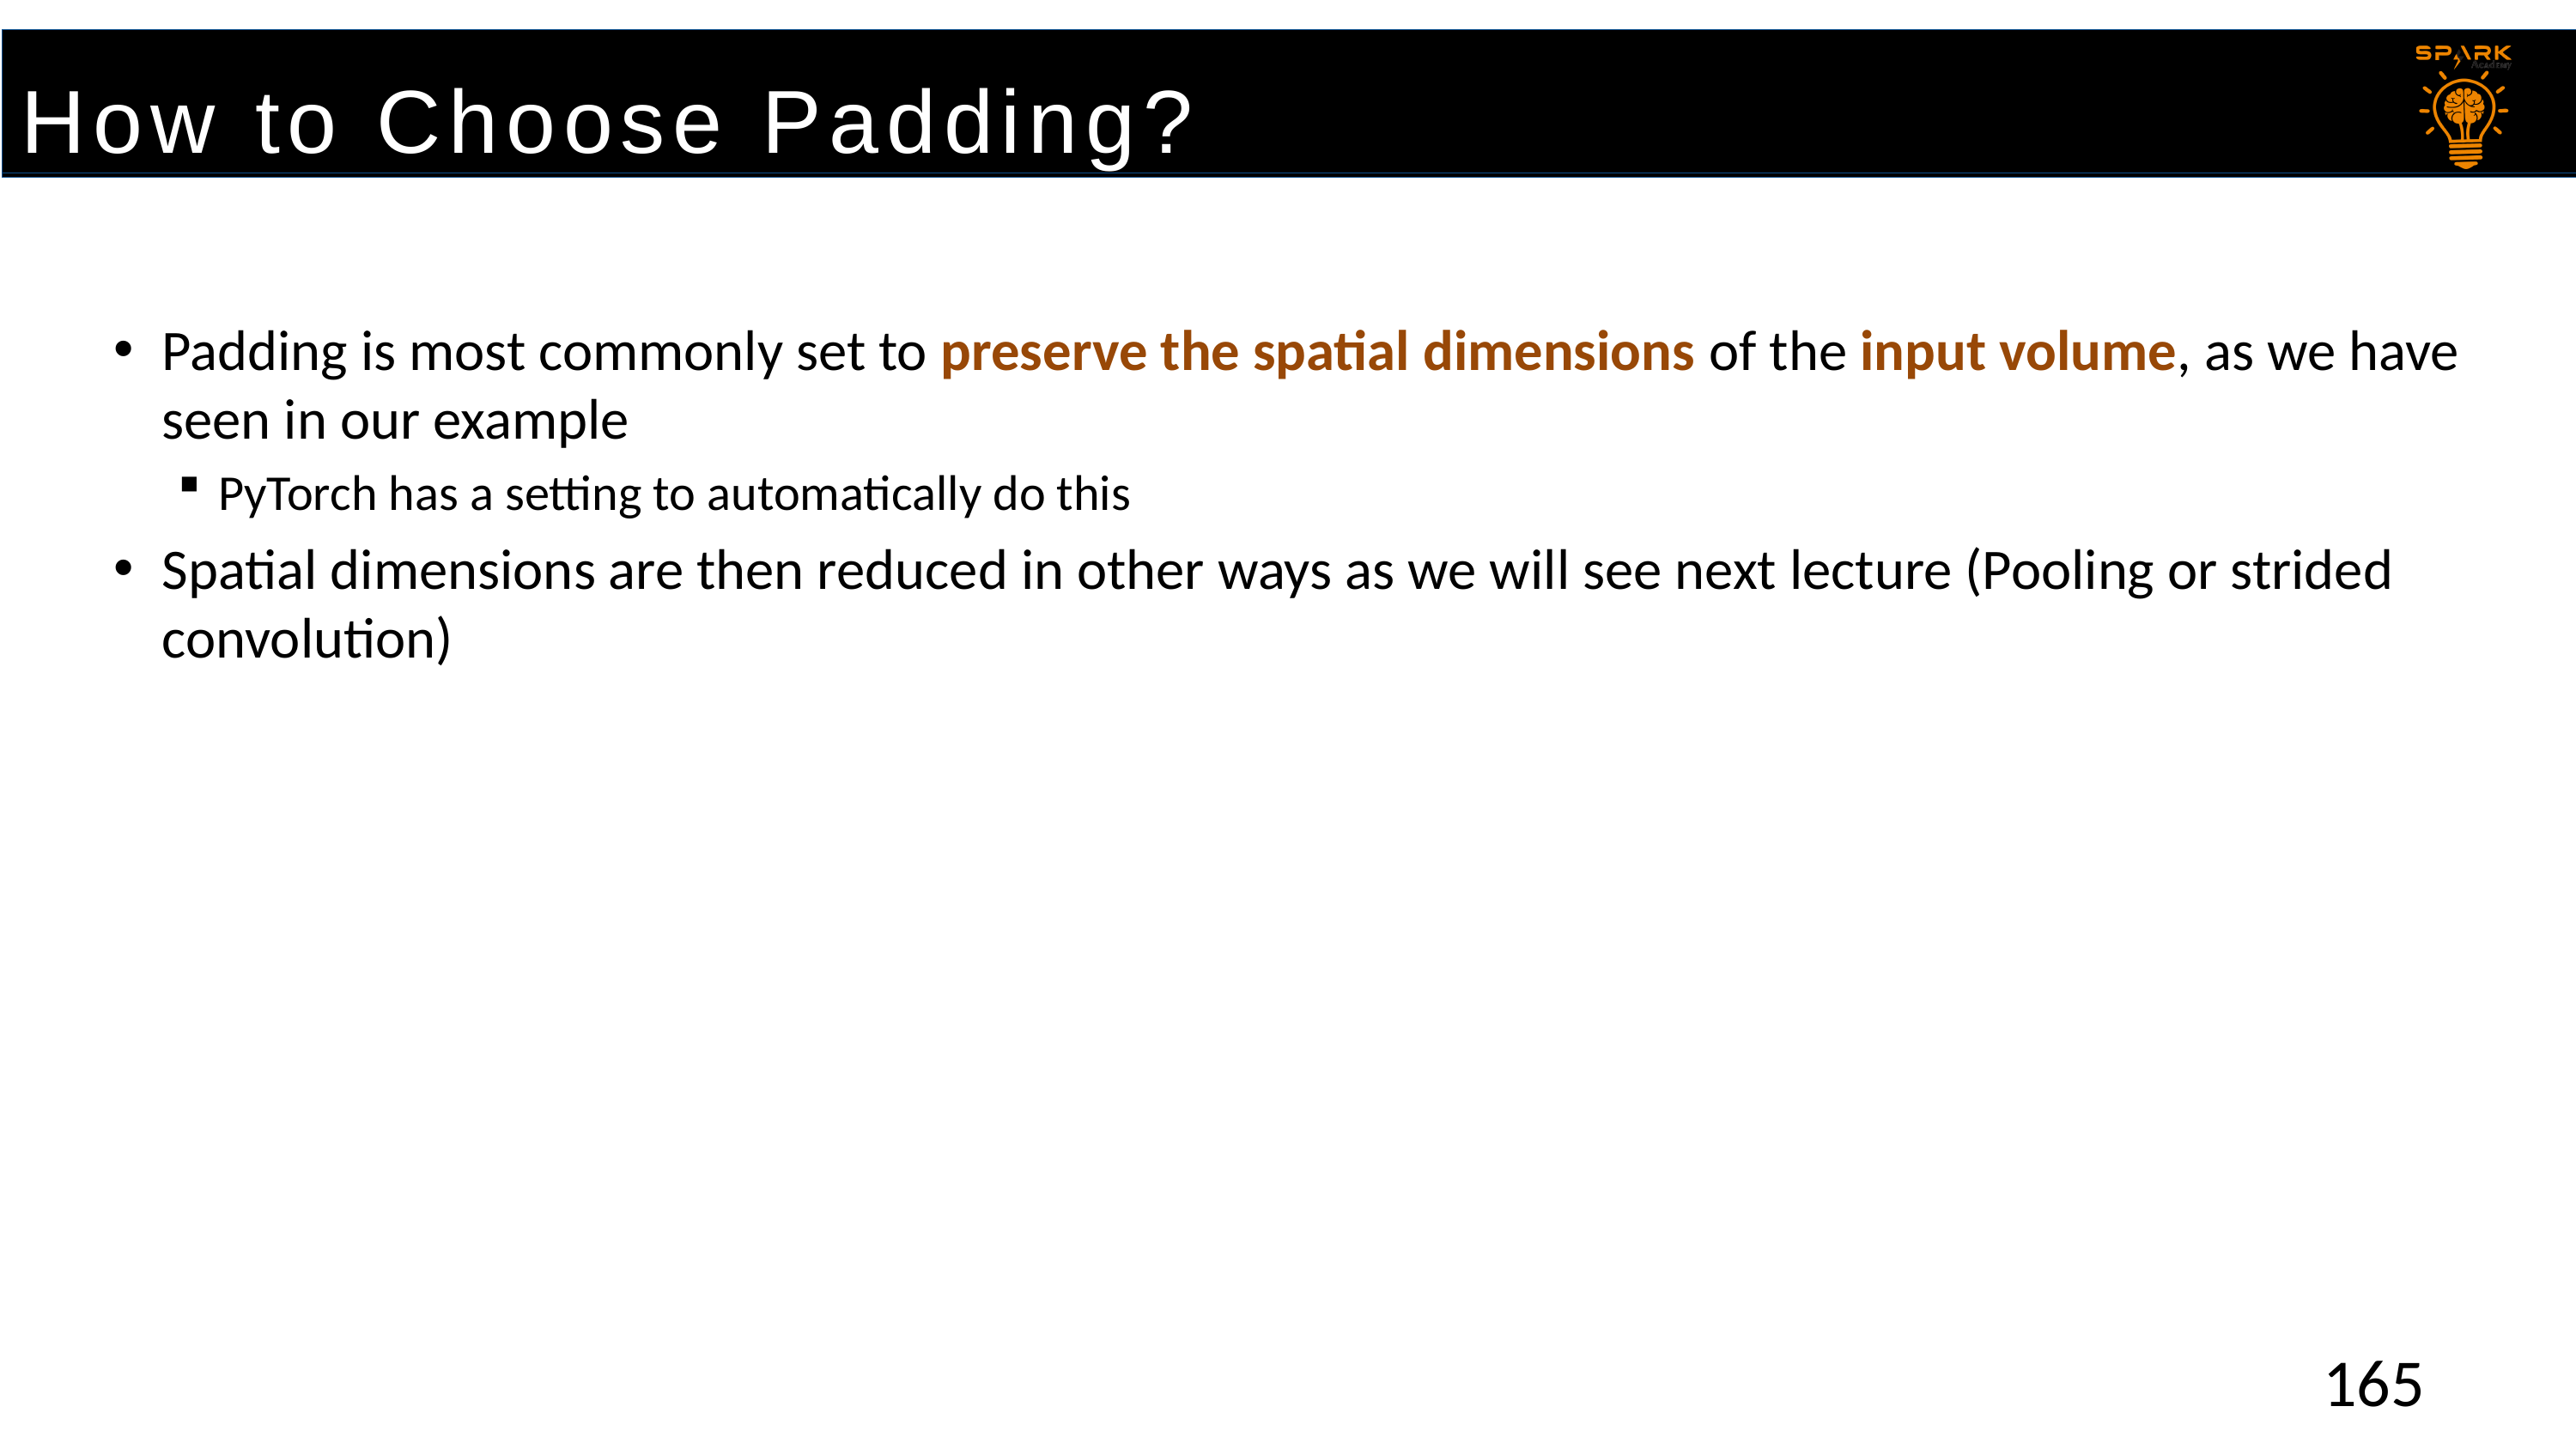

How to Choose Padding?

Padding is most commonly set to preserve the spatial dimensions of the input volume, as we have seen in our example
PyTorch has a setting to automatically do this
Spatial dimensions are then reduced in other ways as we will see next lecture (Pooling or strided convolution)
165
165